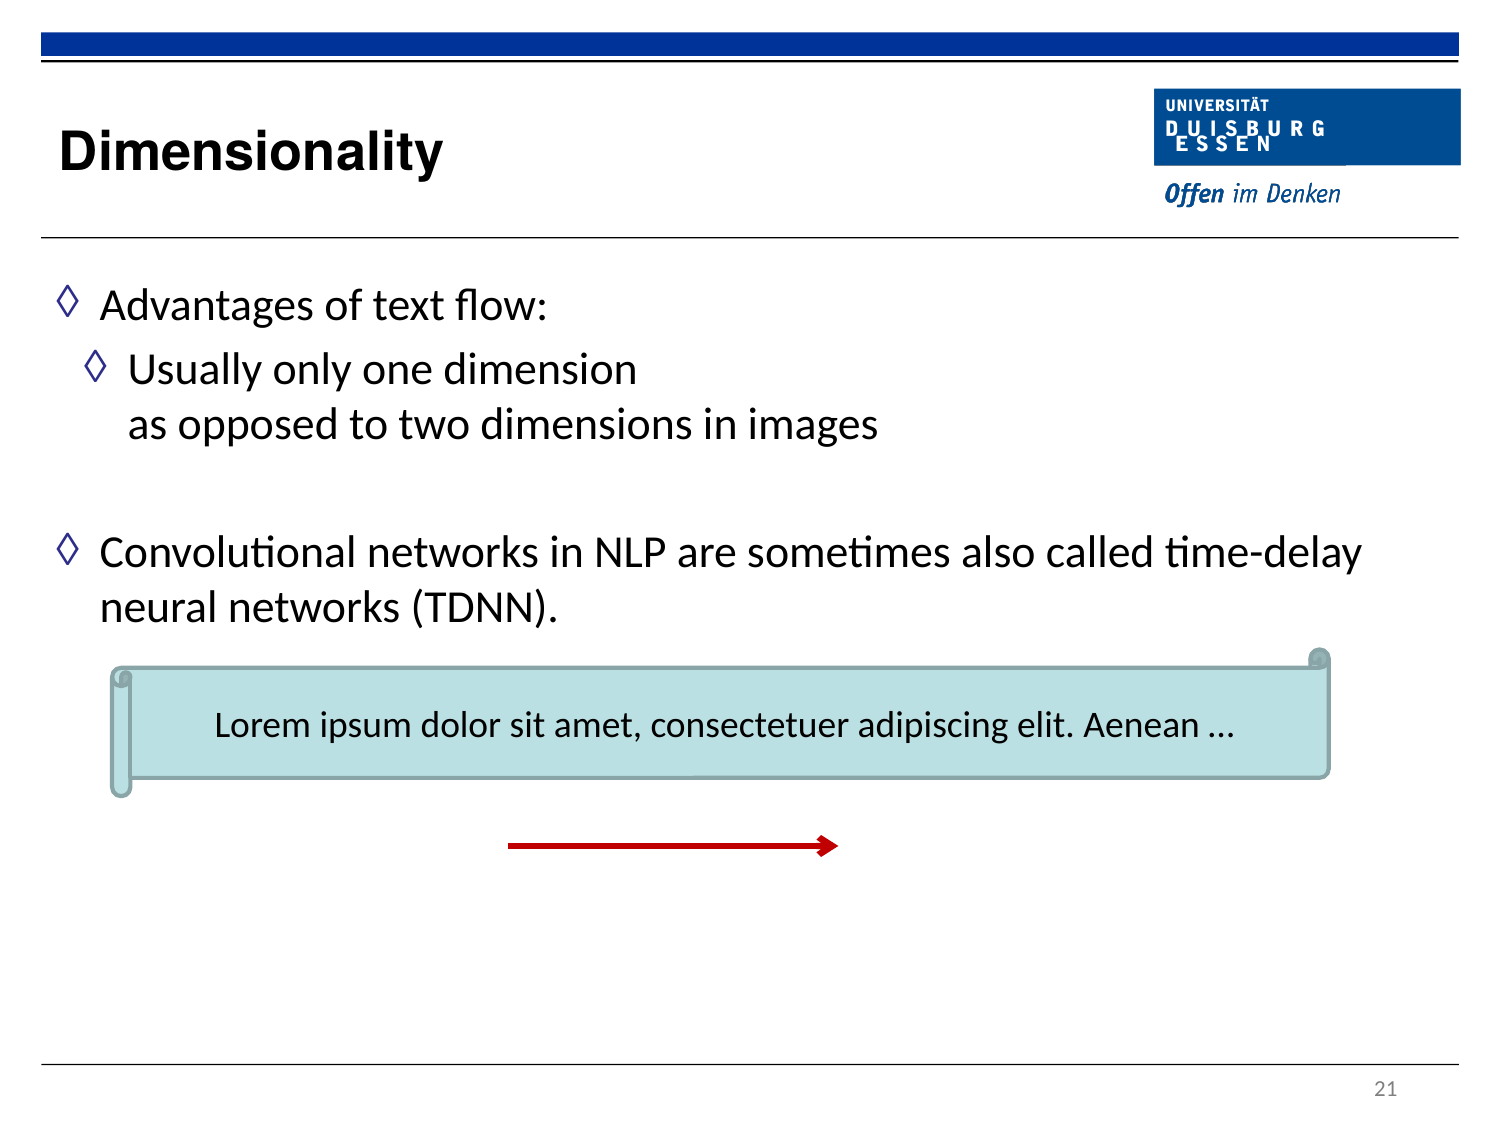

# Dimensionality
Advantages of text flow:
Usually only one dimension
as opposed to two dimensions in images

Convolutional networks in NLP are sometimes also called time-delay neural networks (TDNN).

Lorem ipsum dolor sit amet, consectetuer adipiscing elit. Aenean …